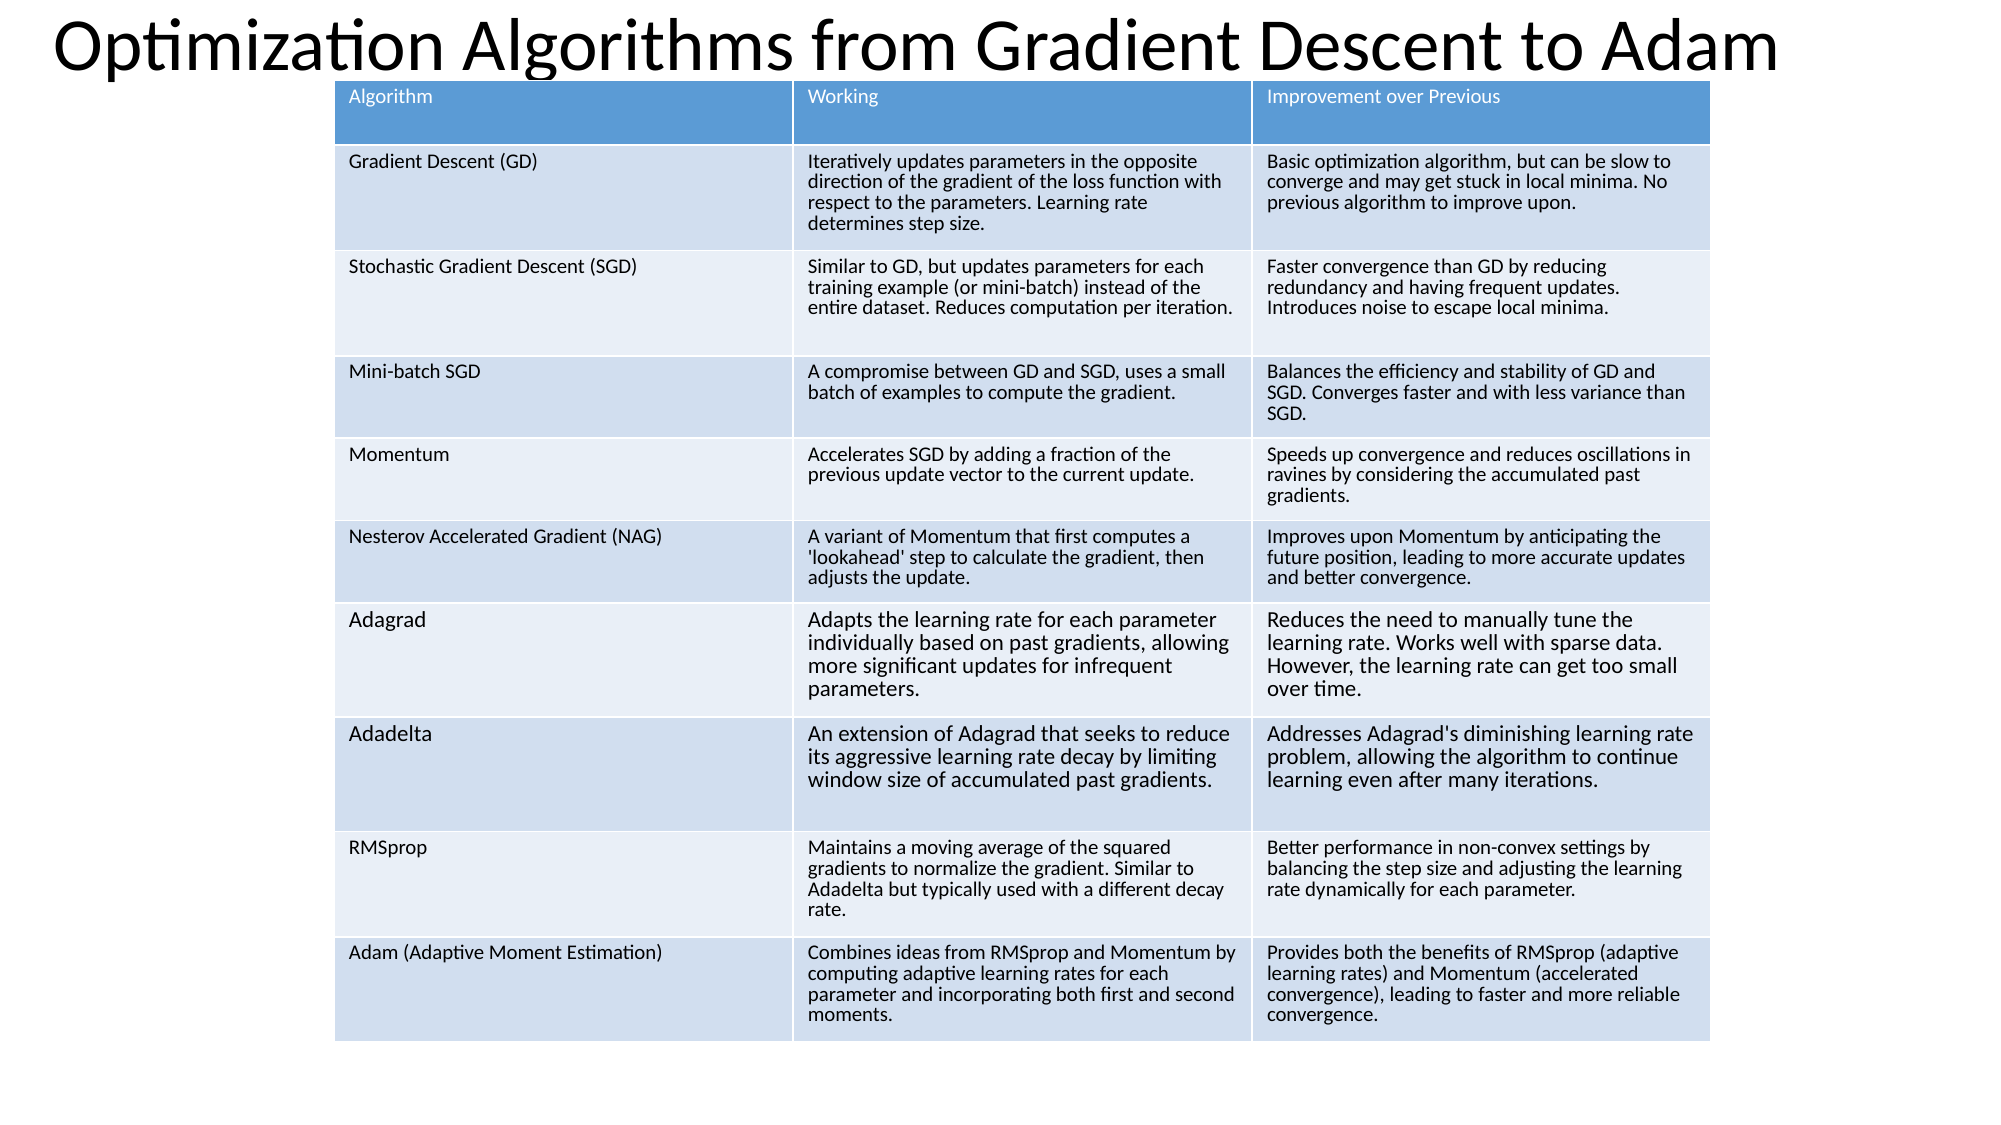

# Optimization Algorithms from Gradient Descent to Adam
| Algorithm | Working | Improvement over Previous |
| --- | --- | --- |
| Gradient Descent (GD) | Iteratively updates parameters in the opposite direction of the gradient of the loss function with respect to the parameters. Learning rate determines step size. | Basic optimization algorithm, but can be slow to converge and may get stuck in local minima. No previous algorithm to improve upon. |
| Stochastic Gradient Descent (SGD) | Similar to GD, but updates parameters for each training example (or mini-batch) instead of the entire dataset. Reduces computation per iteration. | Faster convergence than GD by reducing redundancy and having frequent updates. Introduces noise to escape local minima. |
| Mini-batch SGD | A compromise between GD and SGD, uses a small batch of examples to compute the gradient. | Balances the efficiency and stability of GD and SGD. Converges faster and with less variance than SGD. |
| Momentum | Accelerates SGD by adding a fraction of the previous update vector to the current update. | Speeds up convergence and reduces oscillations in ravines by considering the accumulated past gradients. |
| Nesterov Accelerated Gradient (NAG) | A variant of Momentum that first computes a 'lookahead' step to calculate the gradient, then adjusts the update. | Improves upon Momentum by anticipating the future position, leading to more accurate updates and better convergence. |
| Adagrad | Adapts the learning rate for each parameter individually based on past gradients, allowing more significant updates for infrequent parameters. | Reduces the need to manually tune the learning rate. Works well with sparse data. However, the learning rate can get too small over time. |
| Adadelta | An extension of Adagrad that seeks to reduce its aggressive learning rate decay by limiting window size of accumulated past gradients. | Addresses Adagrad's diminishing learning rate problem, allowing the algorithm to continue learning even after many iterations. |
| RMSprop | Maintains a moving average of the squared gradients to normalize the gradient. Similar to Adadelta but typically used with a different decay rate. | Better performance in non-convex settings by balancing the step size and adjusting the learning rate dynamically for each parameter. |
| Adam (Adaptive Moment Estimation) | Combines ideas from RMSprop and Momentum by computing adaptive learning rates for each parameter and incorporating both first and second moments. | Provides both the benefits of RMSprop (adaptive learning rates) and Momentum (accelerated convergence), leading to faster and more reliable convergence. |